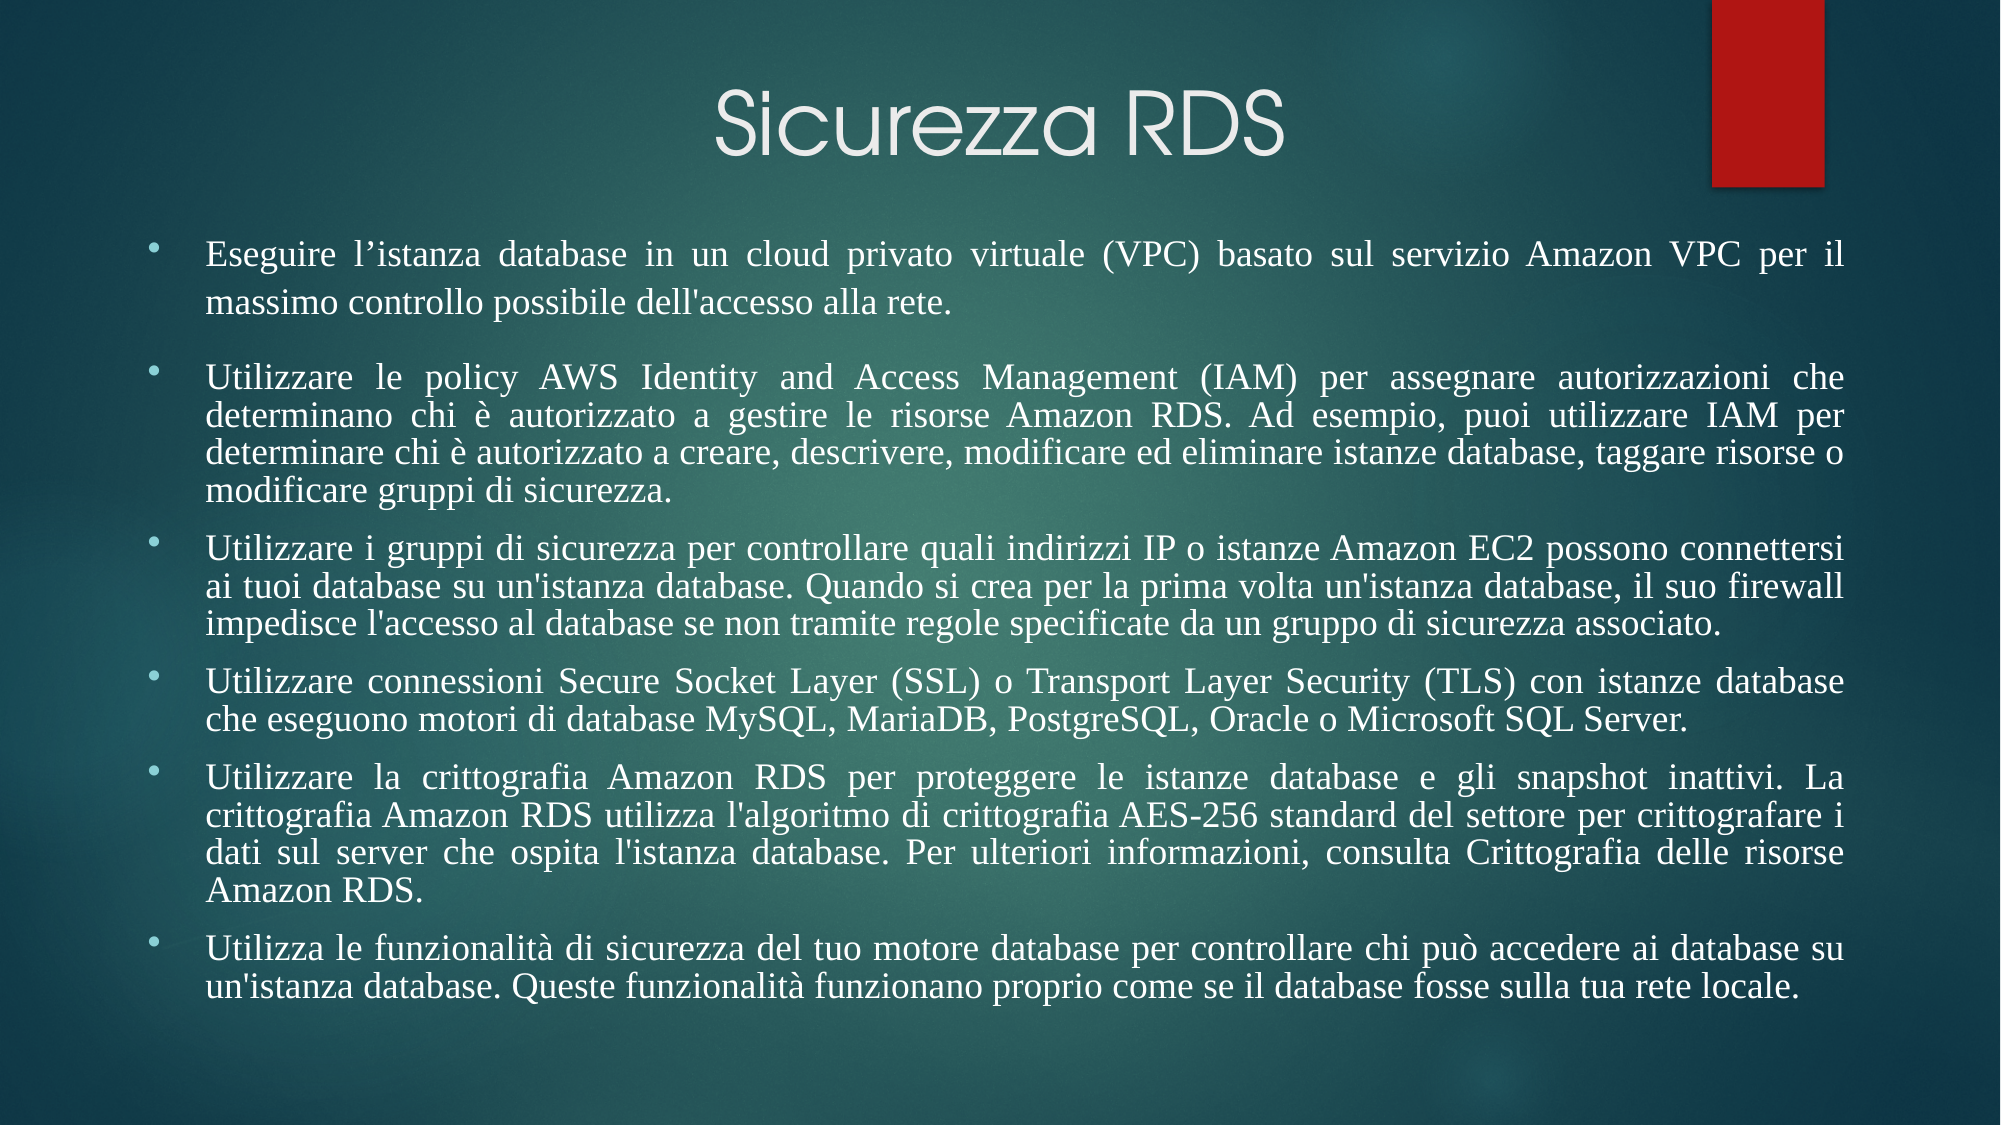

# Sicurezza RDS
Eseguire l’istanza database in un cloud privato virtuale (VPC) basato sul servizio Amazon VPC per il massimo controllo possibile dell'accesso alla rete.
Utilizzare le policy AWS Identity and Access Management (IAM) per assegnare autorizzazioni che determinano chi è autorizzato a gestire le risorse Amazon RDS. Ad esempio, puoi utilizzare IAM per determinare chi è autorizzato a creare, descrivere, modificare ed eliminare istanze database, taggare risorse o modificare gruppi di sicurezza.
Utilizzare i gruppi di sicurezza per controllare quali indirizzi IP o istanze Amazon EC2 possono connettersi ai tuoi database su un'istanza database. Quando si crea per la prima volta un'istanza database, il suo firewall impedisce l'accesso al database se non tramite regole specificate da un gruppo di sicurezza associato.
Utilizzare connessioni Secure Socket Layer (SSL) o Transport Layer Security (TLS) con istanze database che eseguono motori di database MySQL, MariaDB, PostgreSQL, Oracle o Microsoft SQL Server.
Utilizzare la crittografia Amazon RDS per proteggere le istanze database e gli snapshot inattivi. La crittografia Amazon RDS utilizza l'algoritmo di crittografia AES-256 standard del settore per crittografare i dati sul server che ospita l'istanza database. Per ulteriori informazioni, consulta Crittografia delle risorse Amazon RDS.
Utilizza le funzionalità di sicurezza del tuo motore database per controllare chi può accedere ai database su un'istanza database. Queste funzionalità funzionano proprio come se il database fosse sulla tua rete locale.